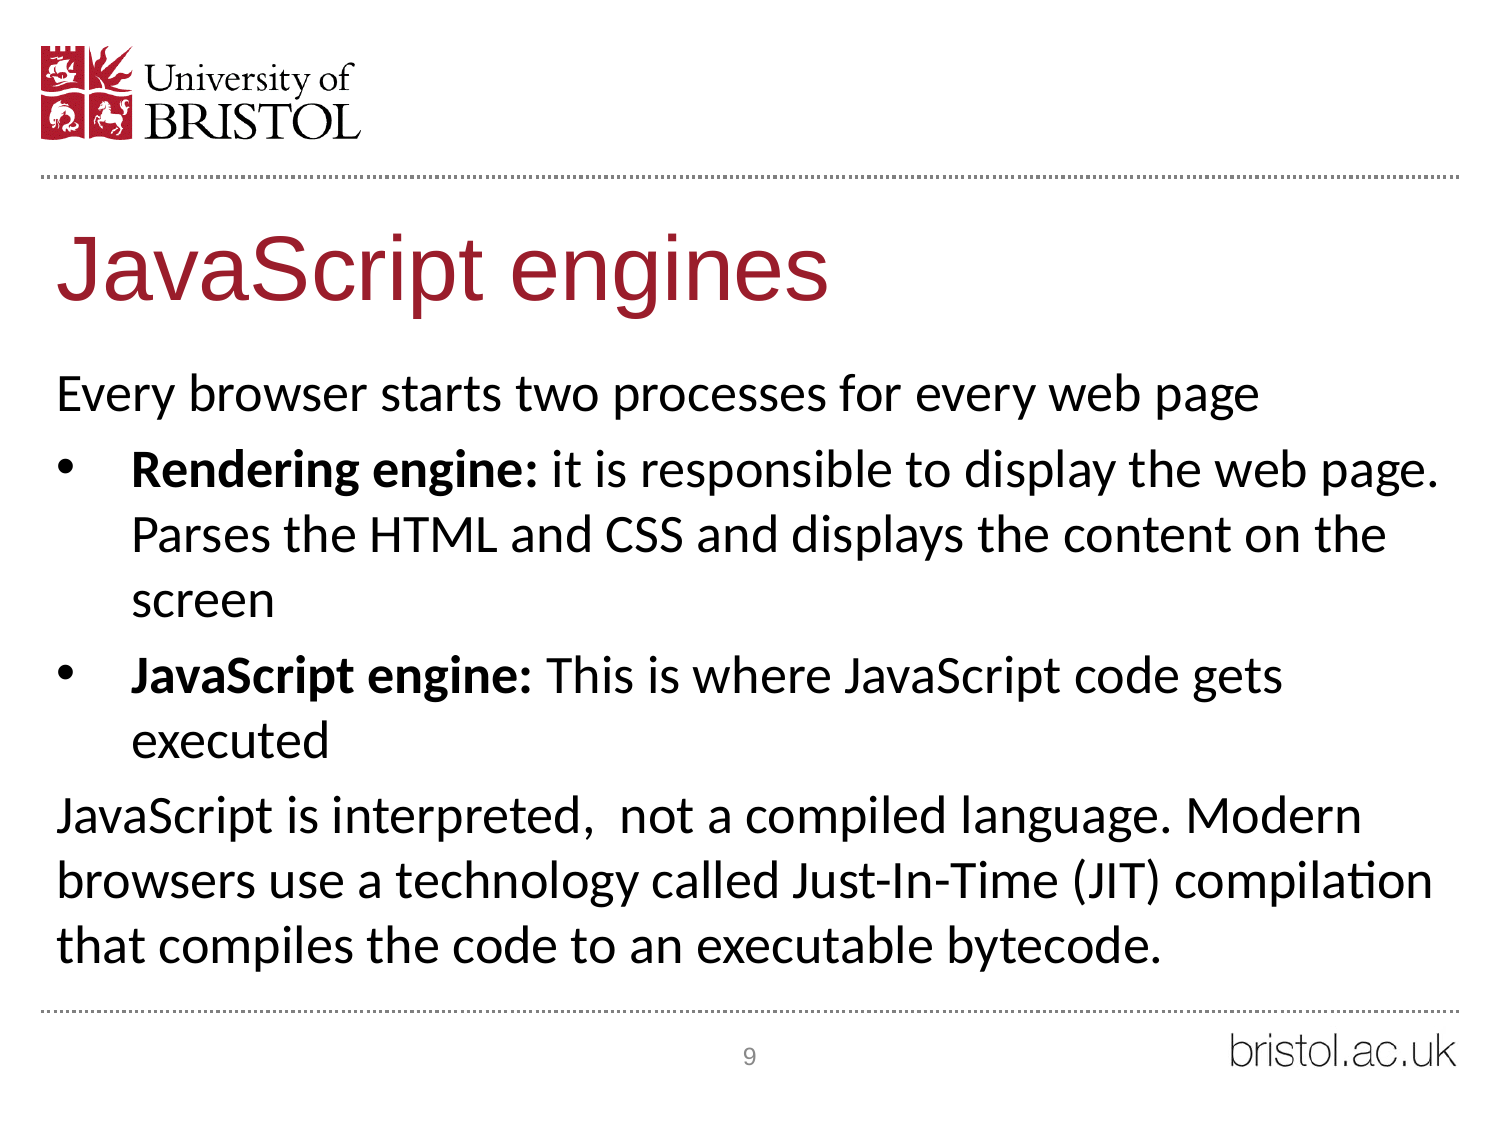

# JavaScript engines
Every browser starts two processes for every web page
Rendering engine: it is responsible to display the web page. Parses the HTML and CSS and displays the content on the screen
JavaScript engine: This is where JavaScript code gets executed
JavaScript is interpreted,  not a compiled language. Modern browsers use a technology called Just-In-Time (JIT) compilation that compiles the code to an executable bytecode.
9